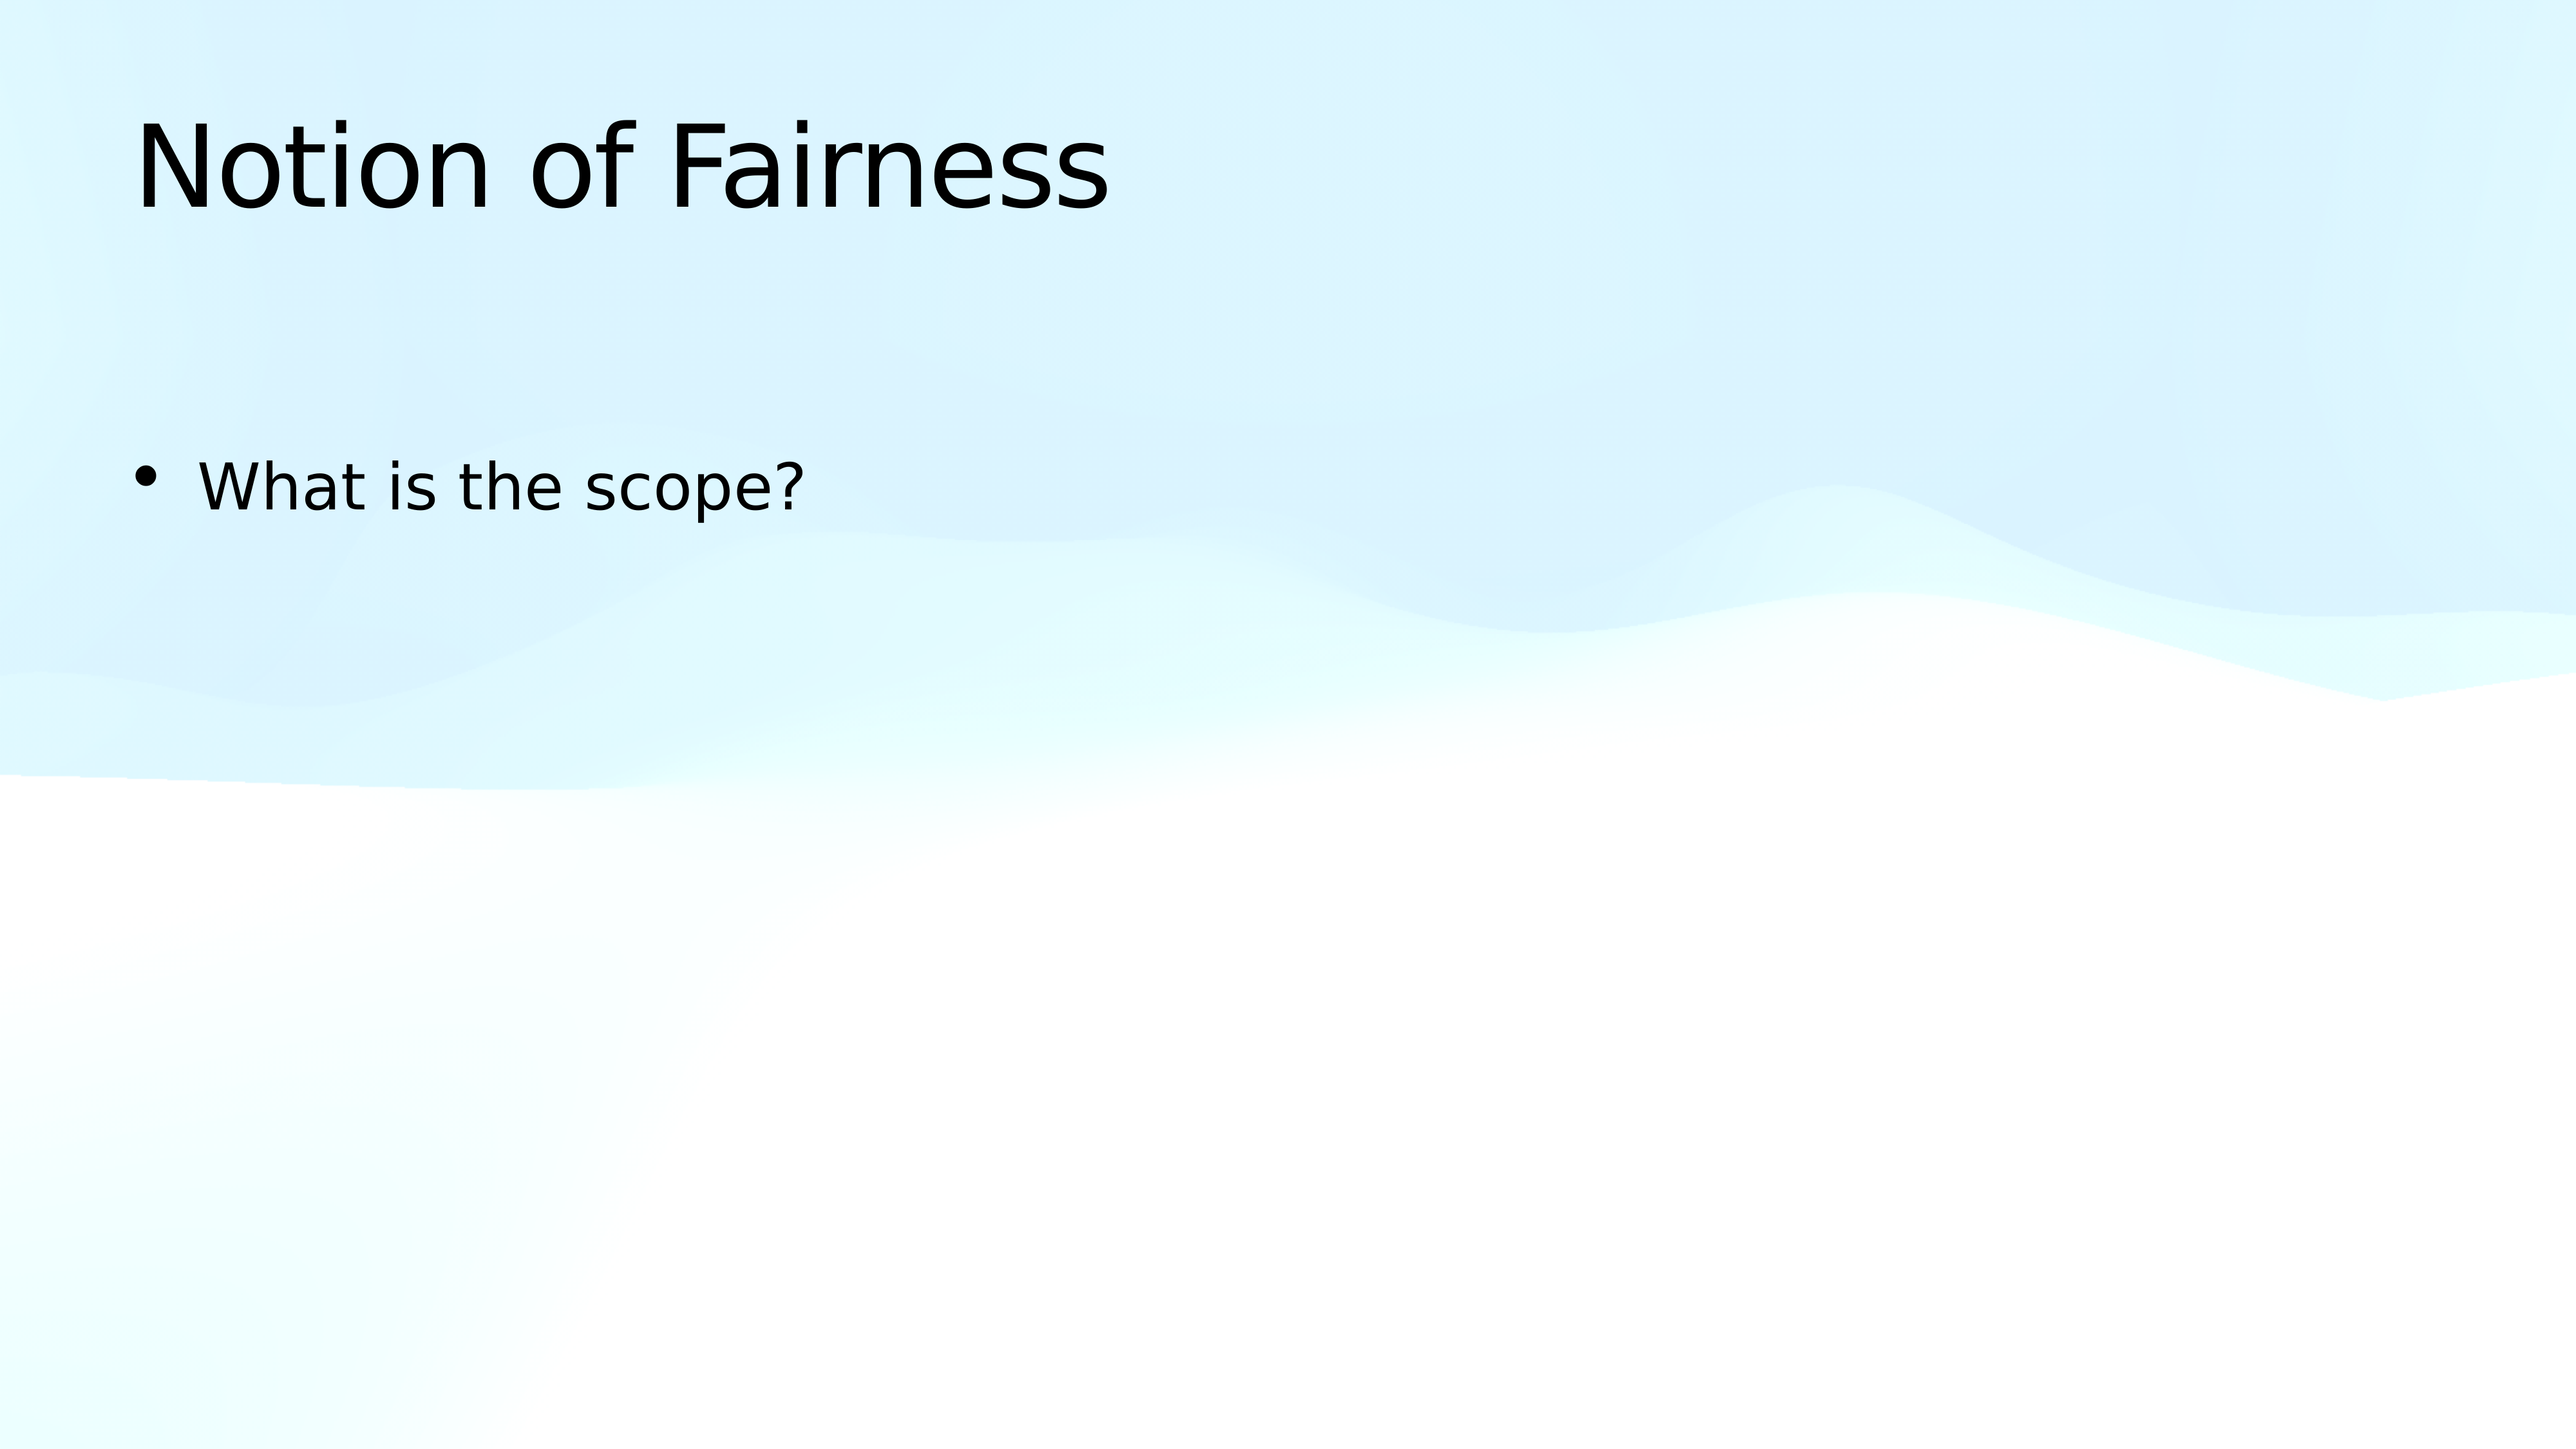

# Notion of Fairness

What is the scope?